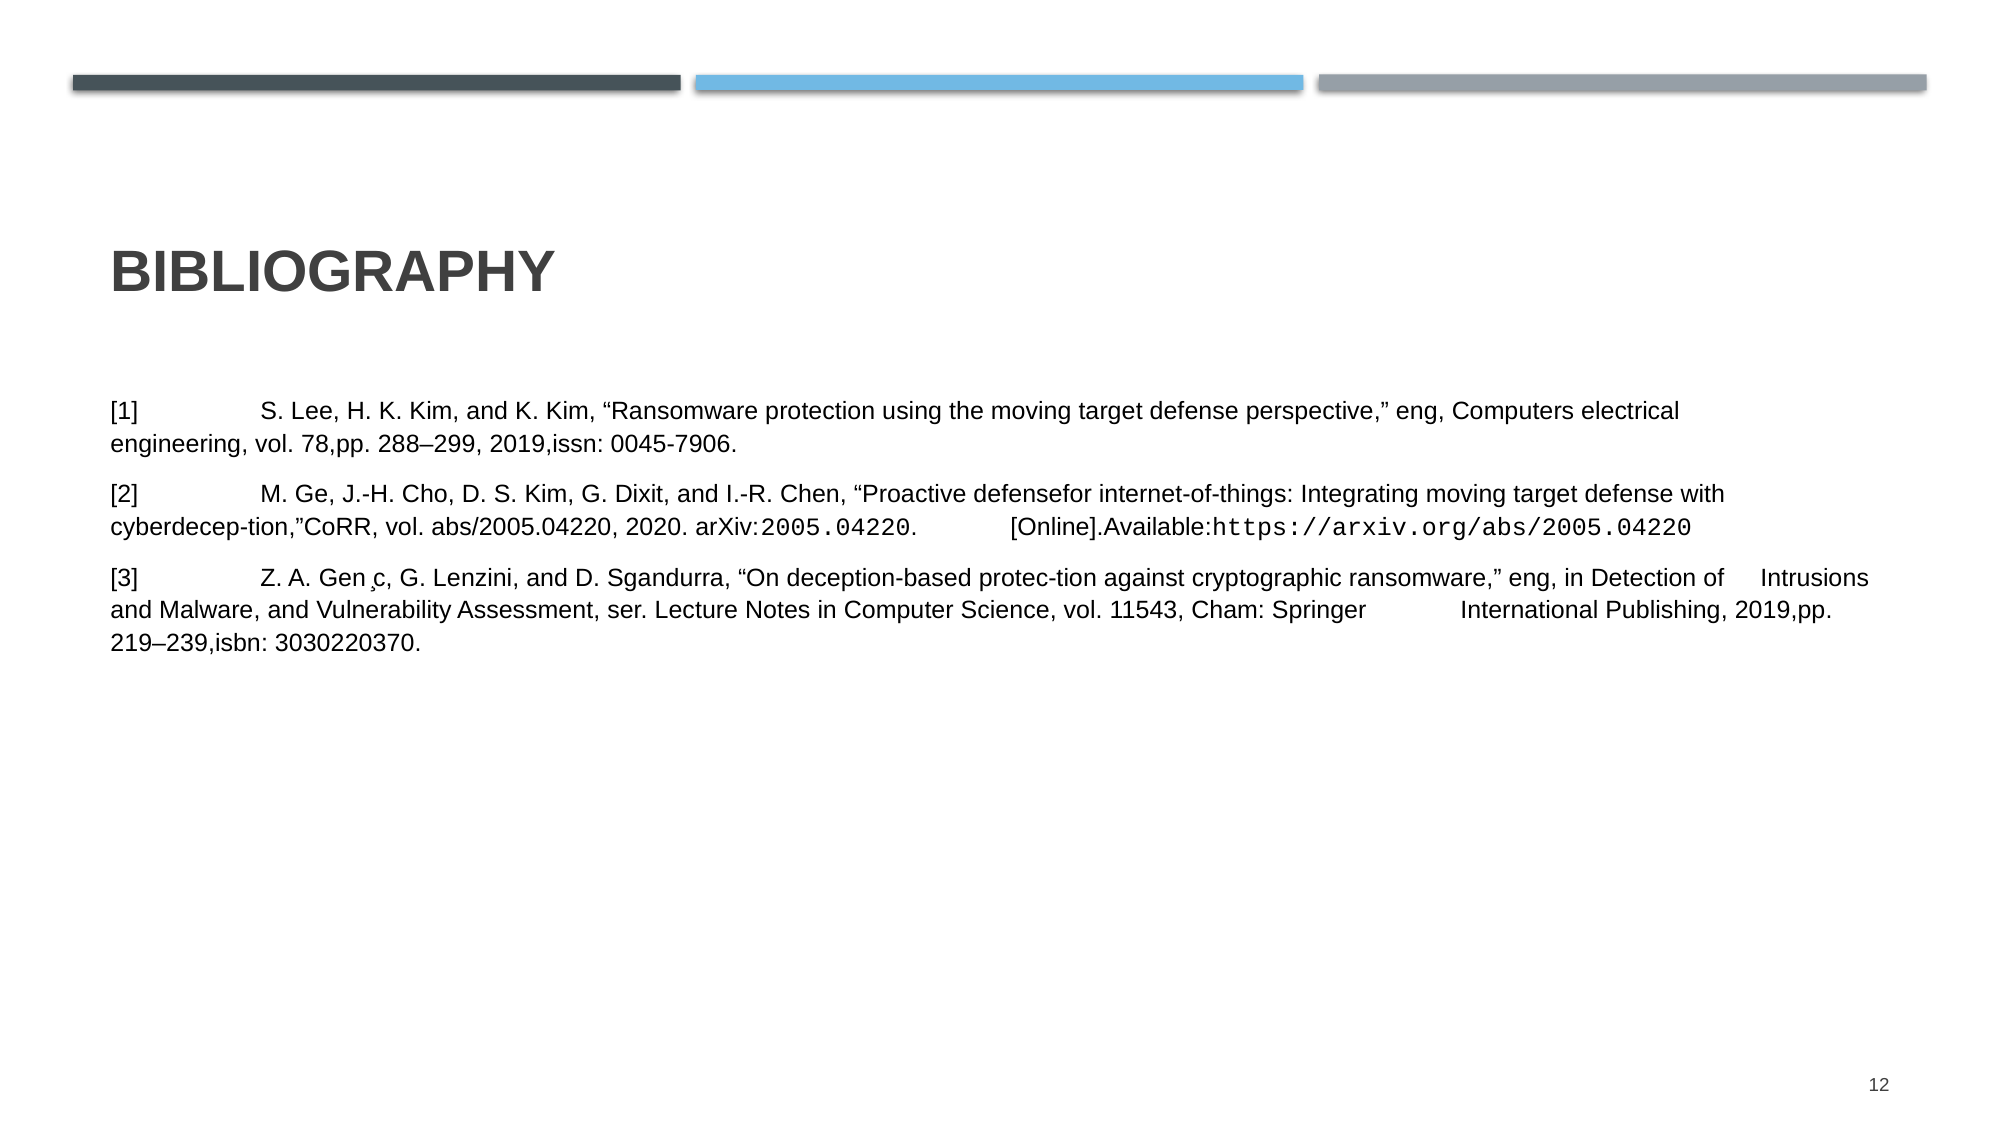

# Bibliography
[1] 	S. Lee, H. K. Kim, and K. Kim, “Ransomware protection using the moving target defense perspective,” eng, Computers electrical 	engineering, vol. 78,pp. 288–299, 2019,issn: 0045-7906.
[2]	M. Ge, J.-H. Cho, D. S. Kim, G. Dixit, and I.-R. Chen, “Proactive defensefor internet-of-things: Integrating moving target defense with 	cyberdecep-tion,”CoRR, vol. abs/2005.04220, 2020. arXiv:2005.04220. 	[Online].Available:https://arxiv.org/abs/2005.04220
[3] 	Z. A. Gen ̧c, G. Lenzini, and D. Sgandurra, “On deception-based protec-tion against cryptographic ransomware,” eng, in Detection of 	Intrusions and Malware, and Vulnerability Assessment, ser. Lecture Notes in Computer Science, vol. 11543, Cham: Springer 	International Publishing, 2019,pp. 219–239,isbn: 3030220370.
12